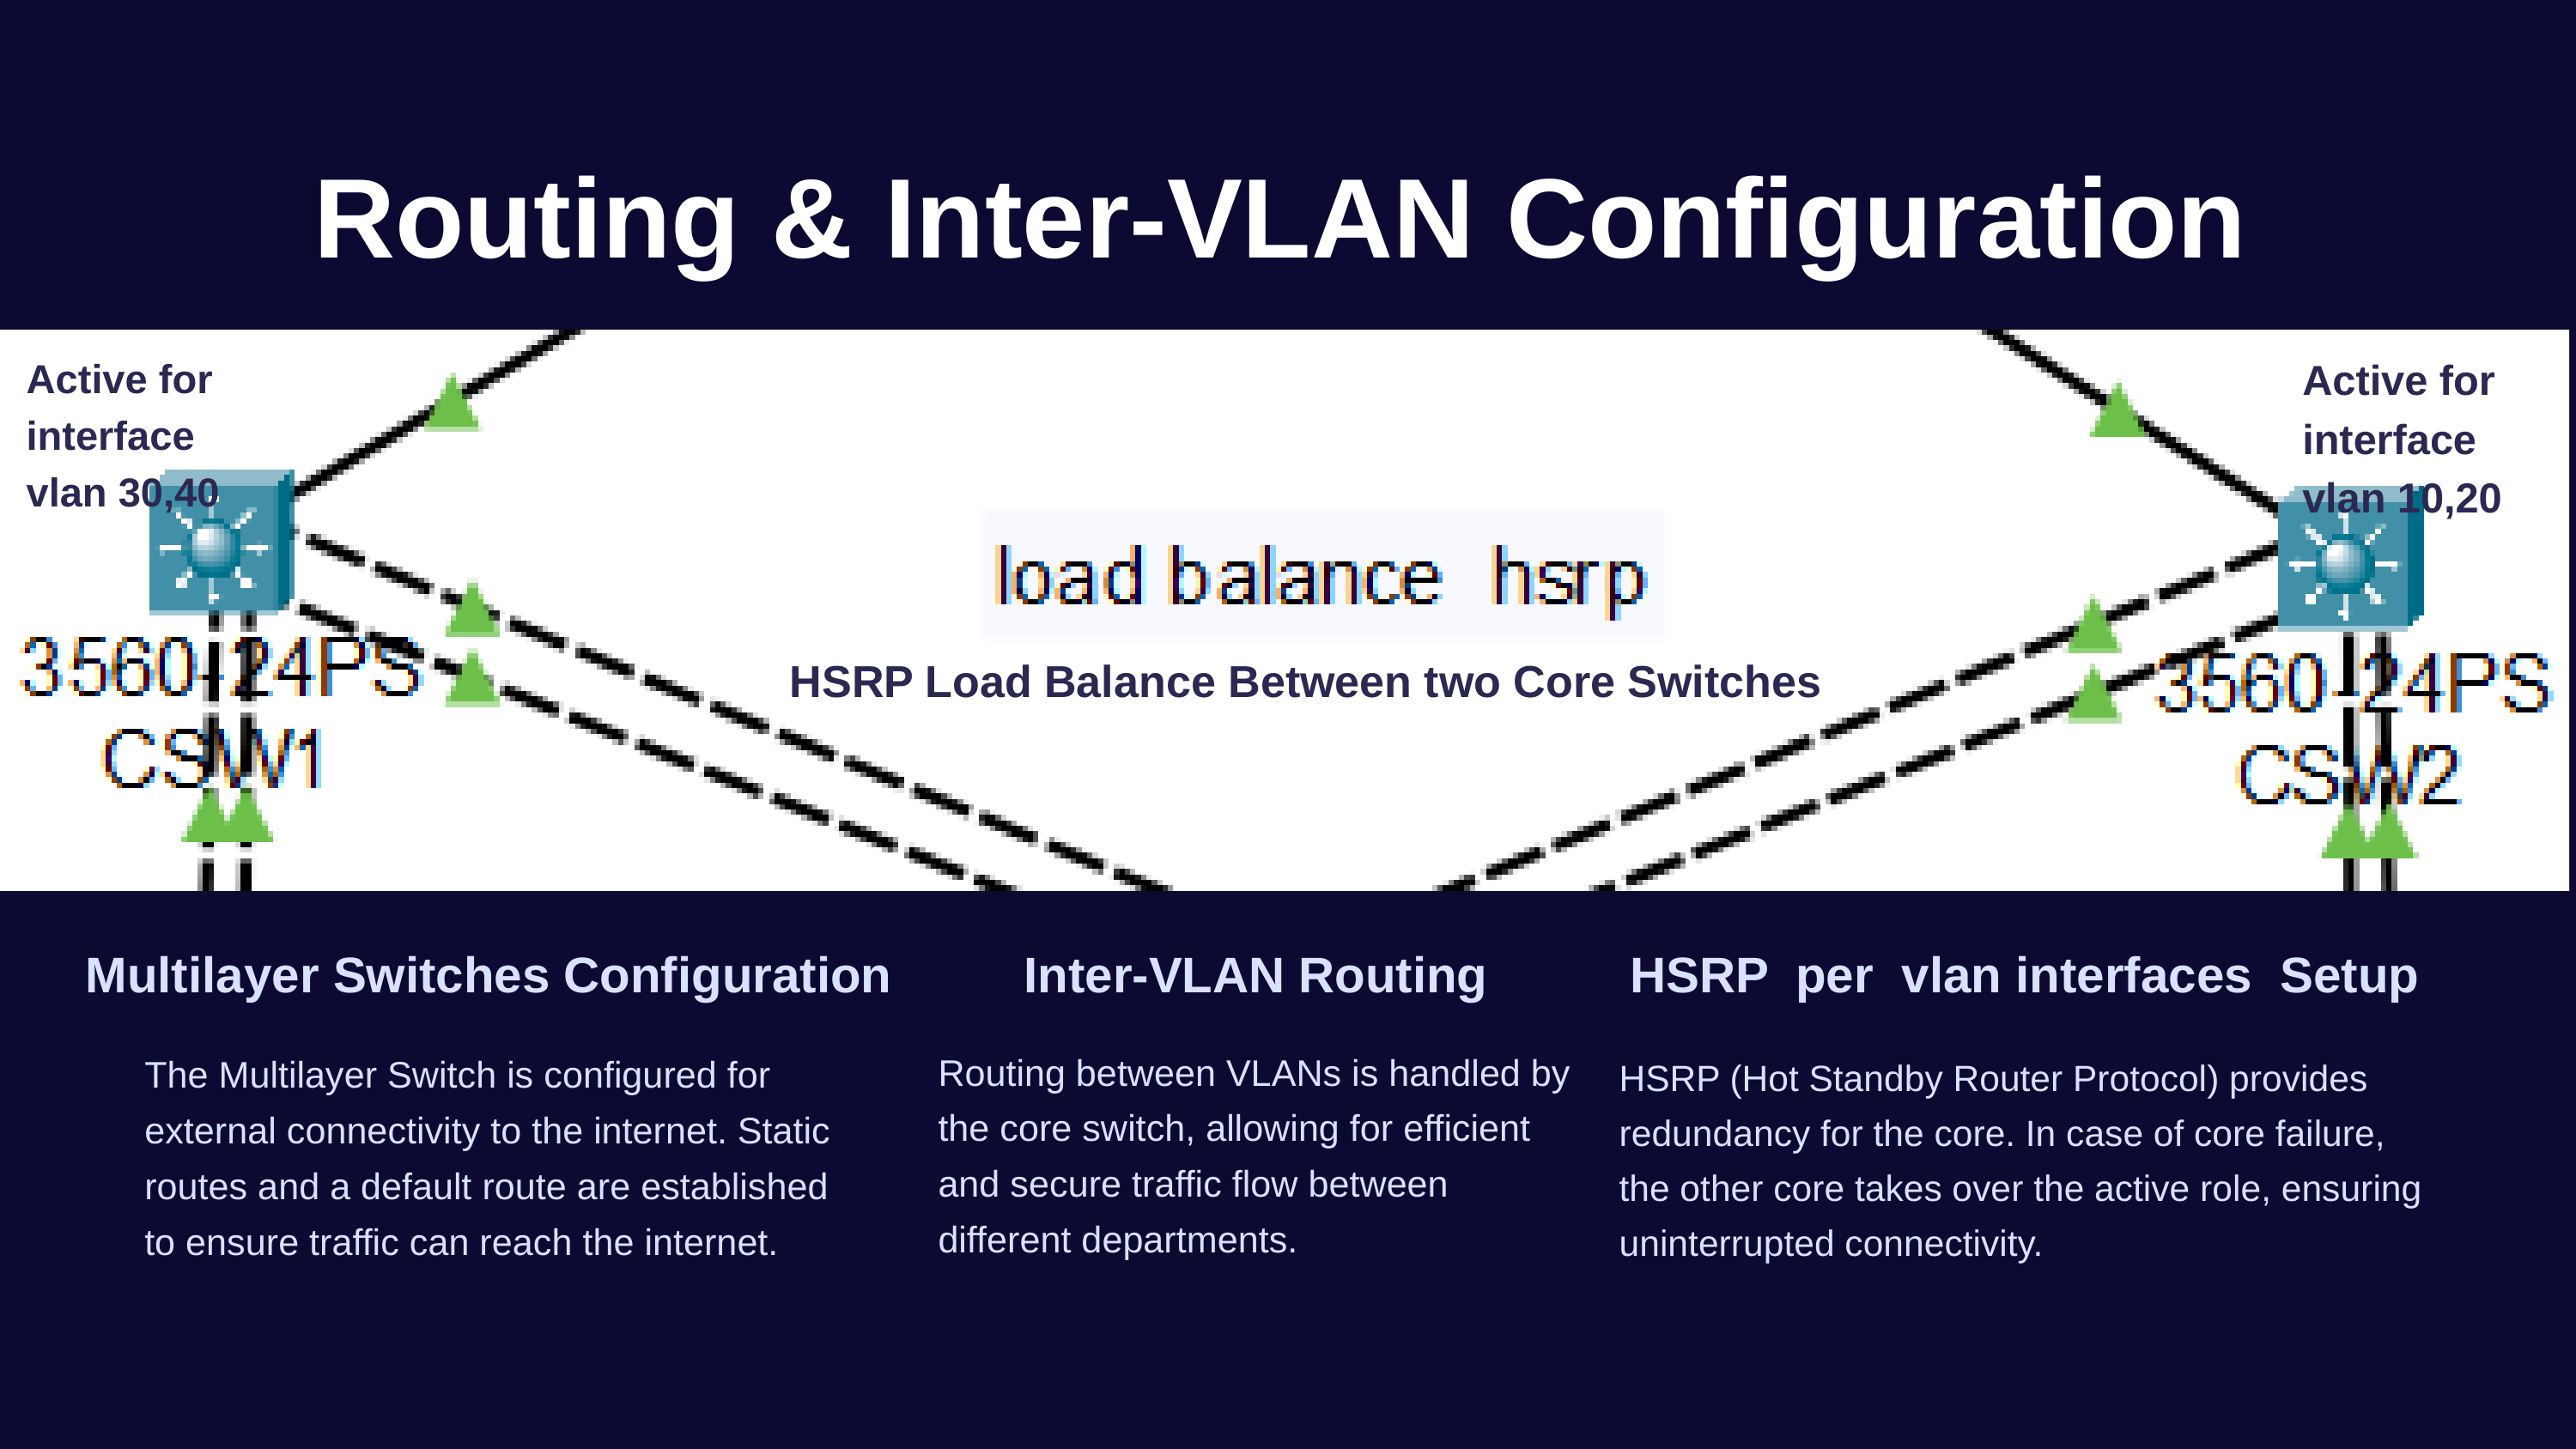

Routing & Inter-VLAN Configuration

Active for
interface
vlan 30,40
Active for
interface
vlan 10,20
HSRP Load Balance Between two Core Switches
Multilayer Switches Configuration
Inter-VLAN Routing
HSRP  per  vlan interfaces  Setup
Routing between VLANs is handled by the core switch, allowing for efficient and secure traffic flow between different departments.
The Multilayer Switch is configured for external connectivity to the internet. Static routes and a default route are established to ensure traffic can reach the internet.
HSRP (Hot Standby Router Protocol) provides redundancy for the core. In case of core failure, the other core takes over the active role, ensuring uninterrupted connectivity.